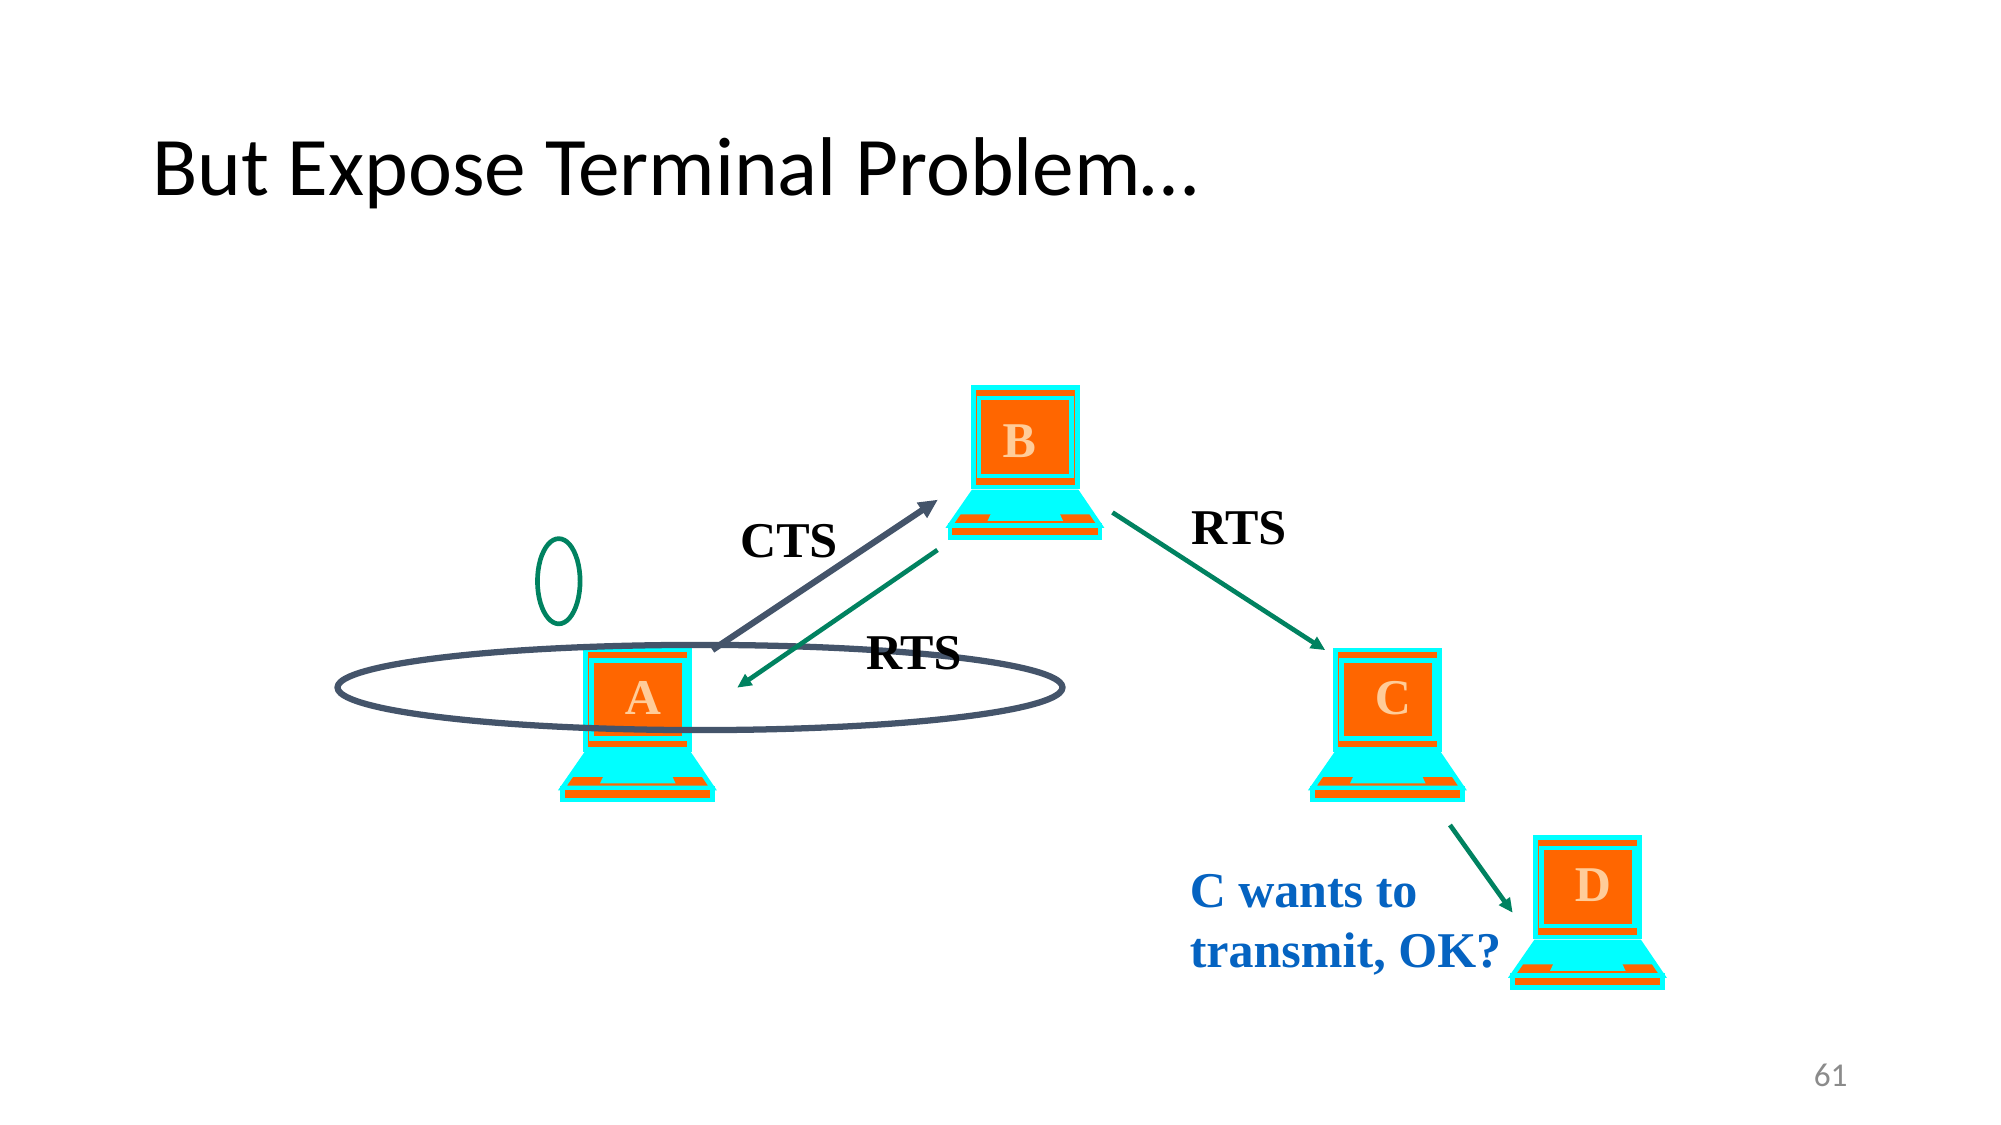

# But Expose Terminal Problem…

B

RTS

CTS

RTS

A
C

C wants to transmit, OK?

D
61